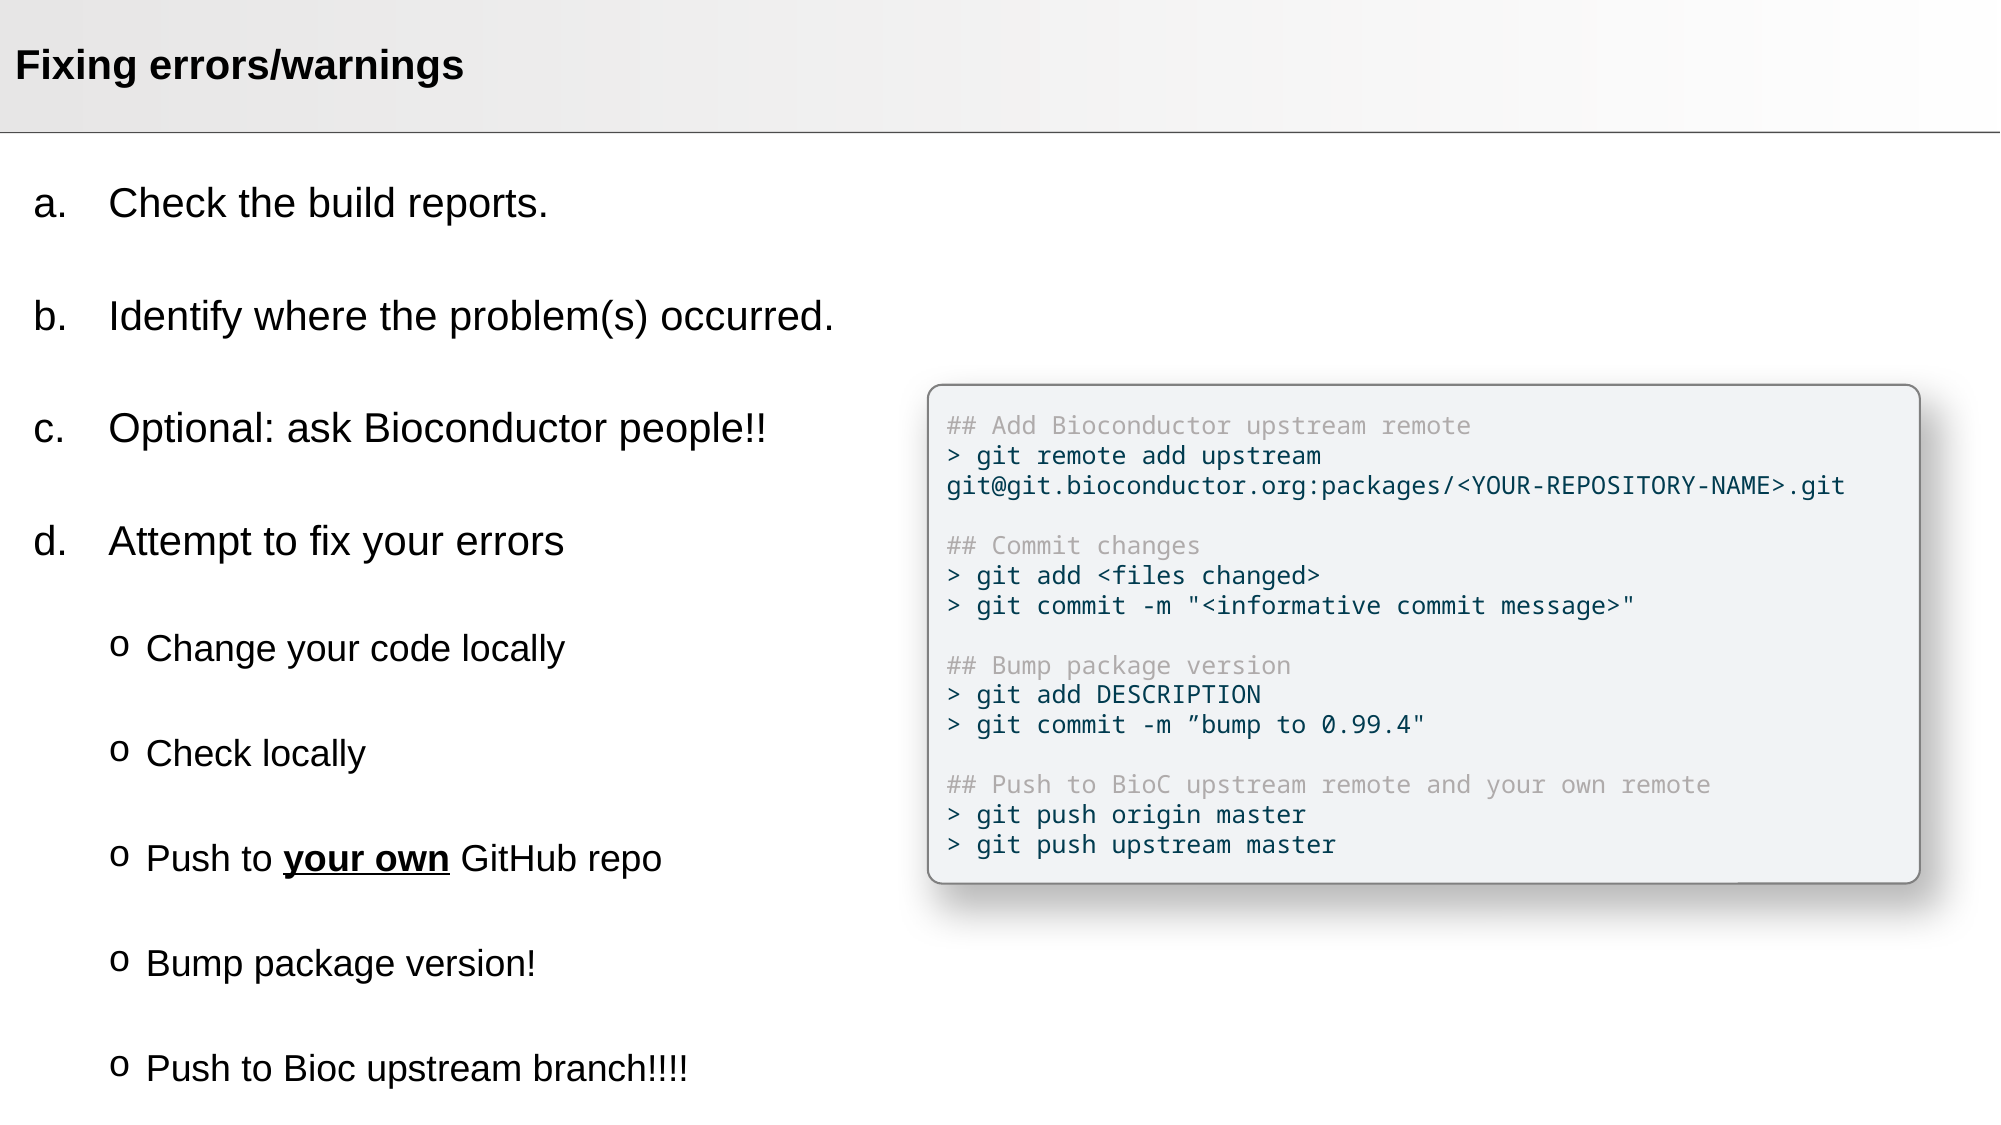

# Fixing errors/warnings
Check the build reports.
Identify where the problem(s) occurred.
Optional: ask Bioconductor people!!
Attempt to fix your errors
Change your code locally
Check locally
Push to your own GitHub repo
Bump package version!
Push to Bioc upstream branch!!!!
## Add Bioconductor upstream remote
> git remote add upstream git@git.bioconductor.org:packages/<YOUR-REPOSITORY-NAME>.git

## Commit changes
> git add <files changed>
> git commit -m "<informative commit message>"
## Bump package version
> git add DESCRIPTION
> git commit -m ”bump to 0.99.4"

## Push to BioC upstream remote and your own remote
> git push origin master
> git push upstream master